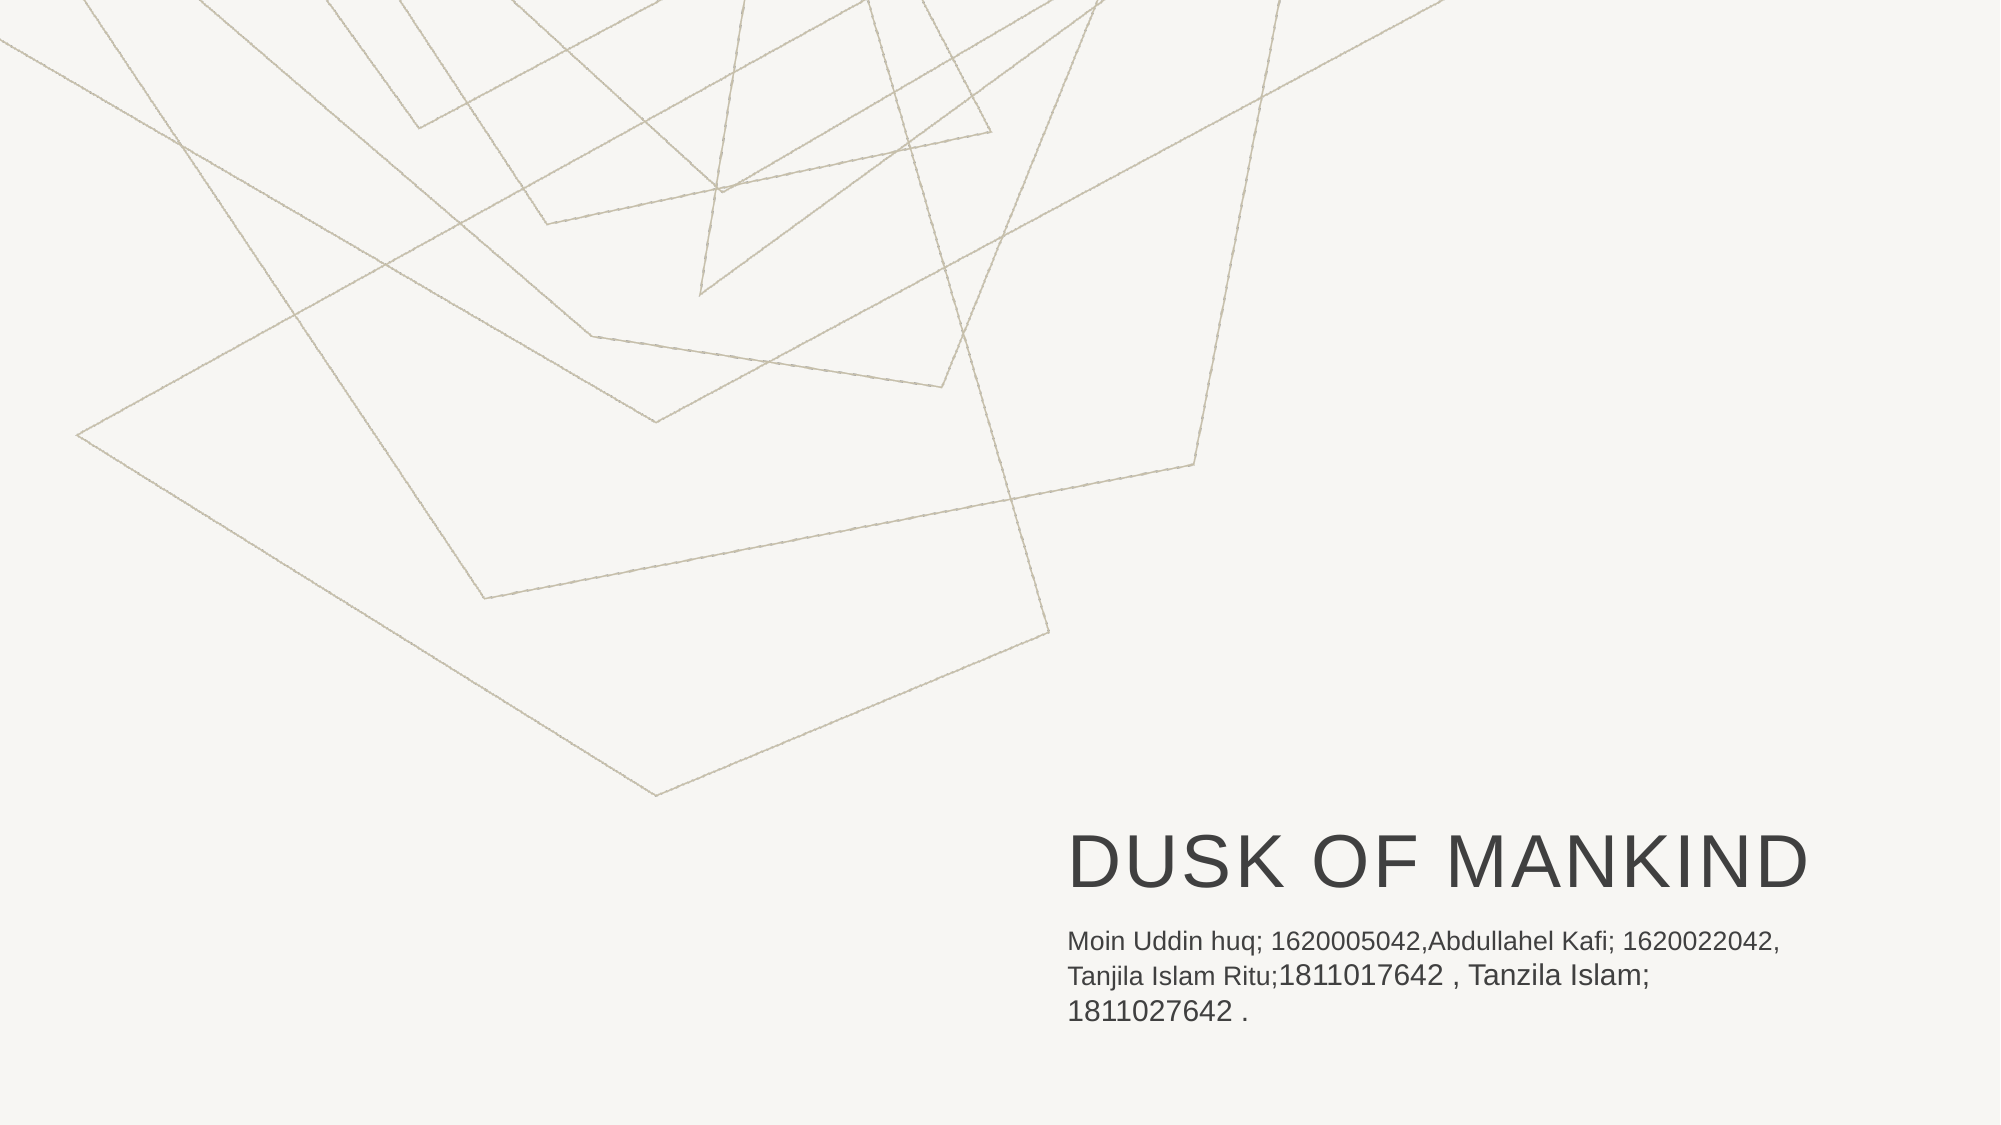

# Dusk of Mankind
Moin Uddin huq; 1620005042,Abdullahel Kafi; 1620022042, Tanjila Islam Ritu;1811017642 , Tanzila Islam; 1811027642 .